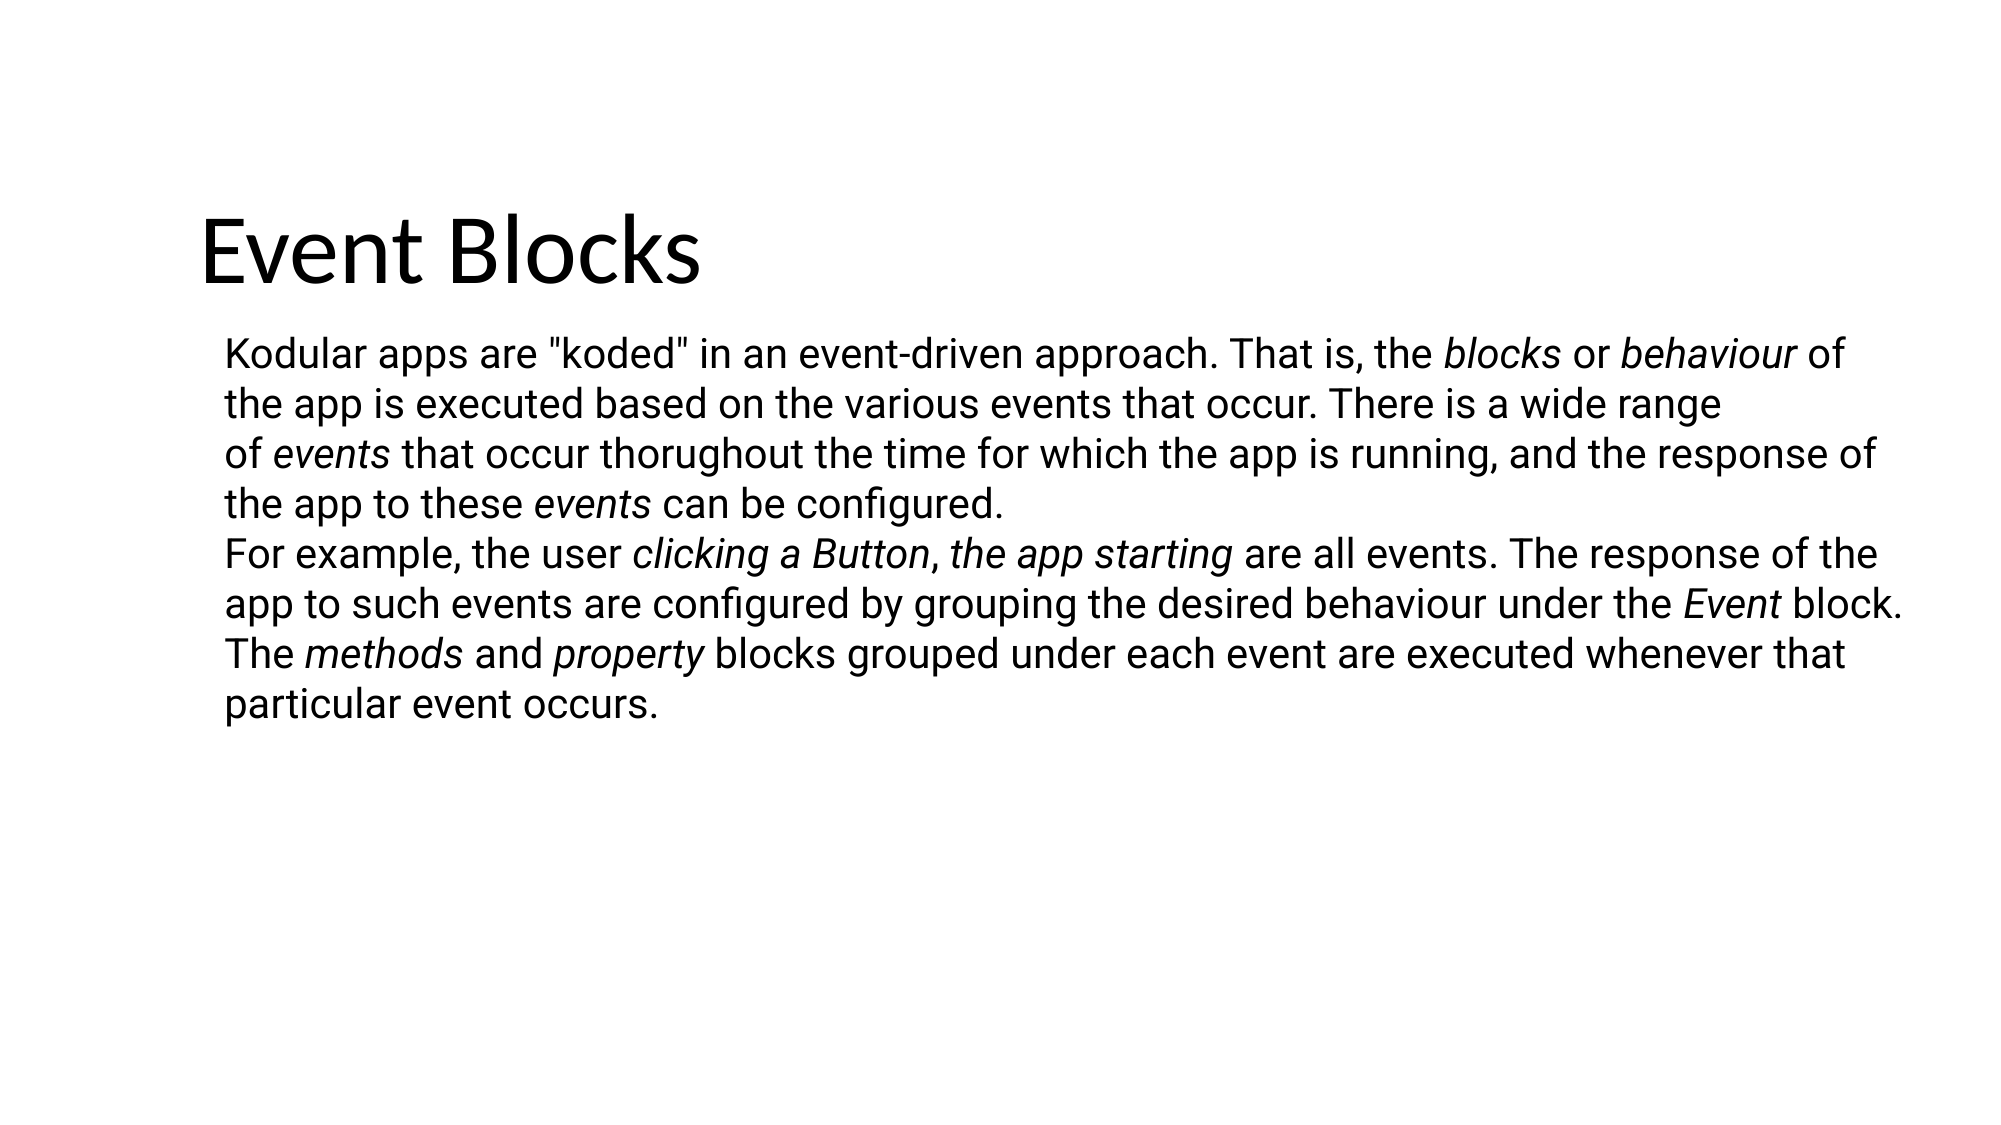

Event Blocks

Kodular apps are "koded" in an event-driven approach. That is, the blocks or behaviour of the app is executed based on the various events that occur. There is a wide range of events that occur thorughout the time for which the app is running, and the response of the app to these events can be configured.
For example, the user clicking a Button, the app starting are all events. The response of the app to such events are configured by grouping the desired behaviour under the Event block. The methods and property blocks grouped under each event are executed whenever that particular event occurs.